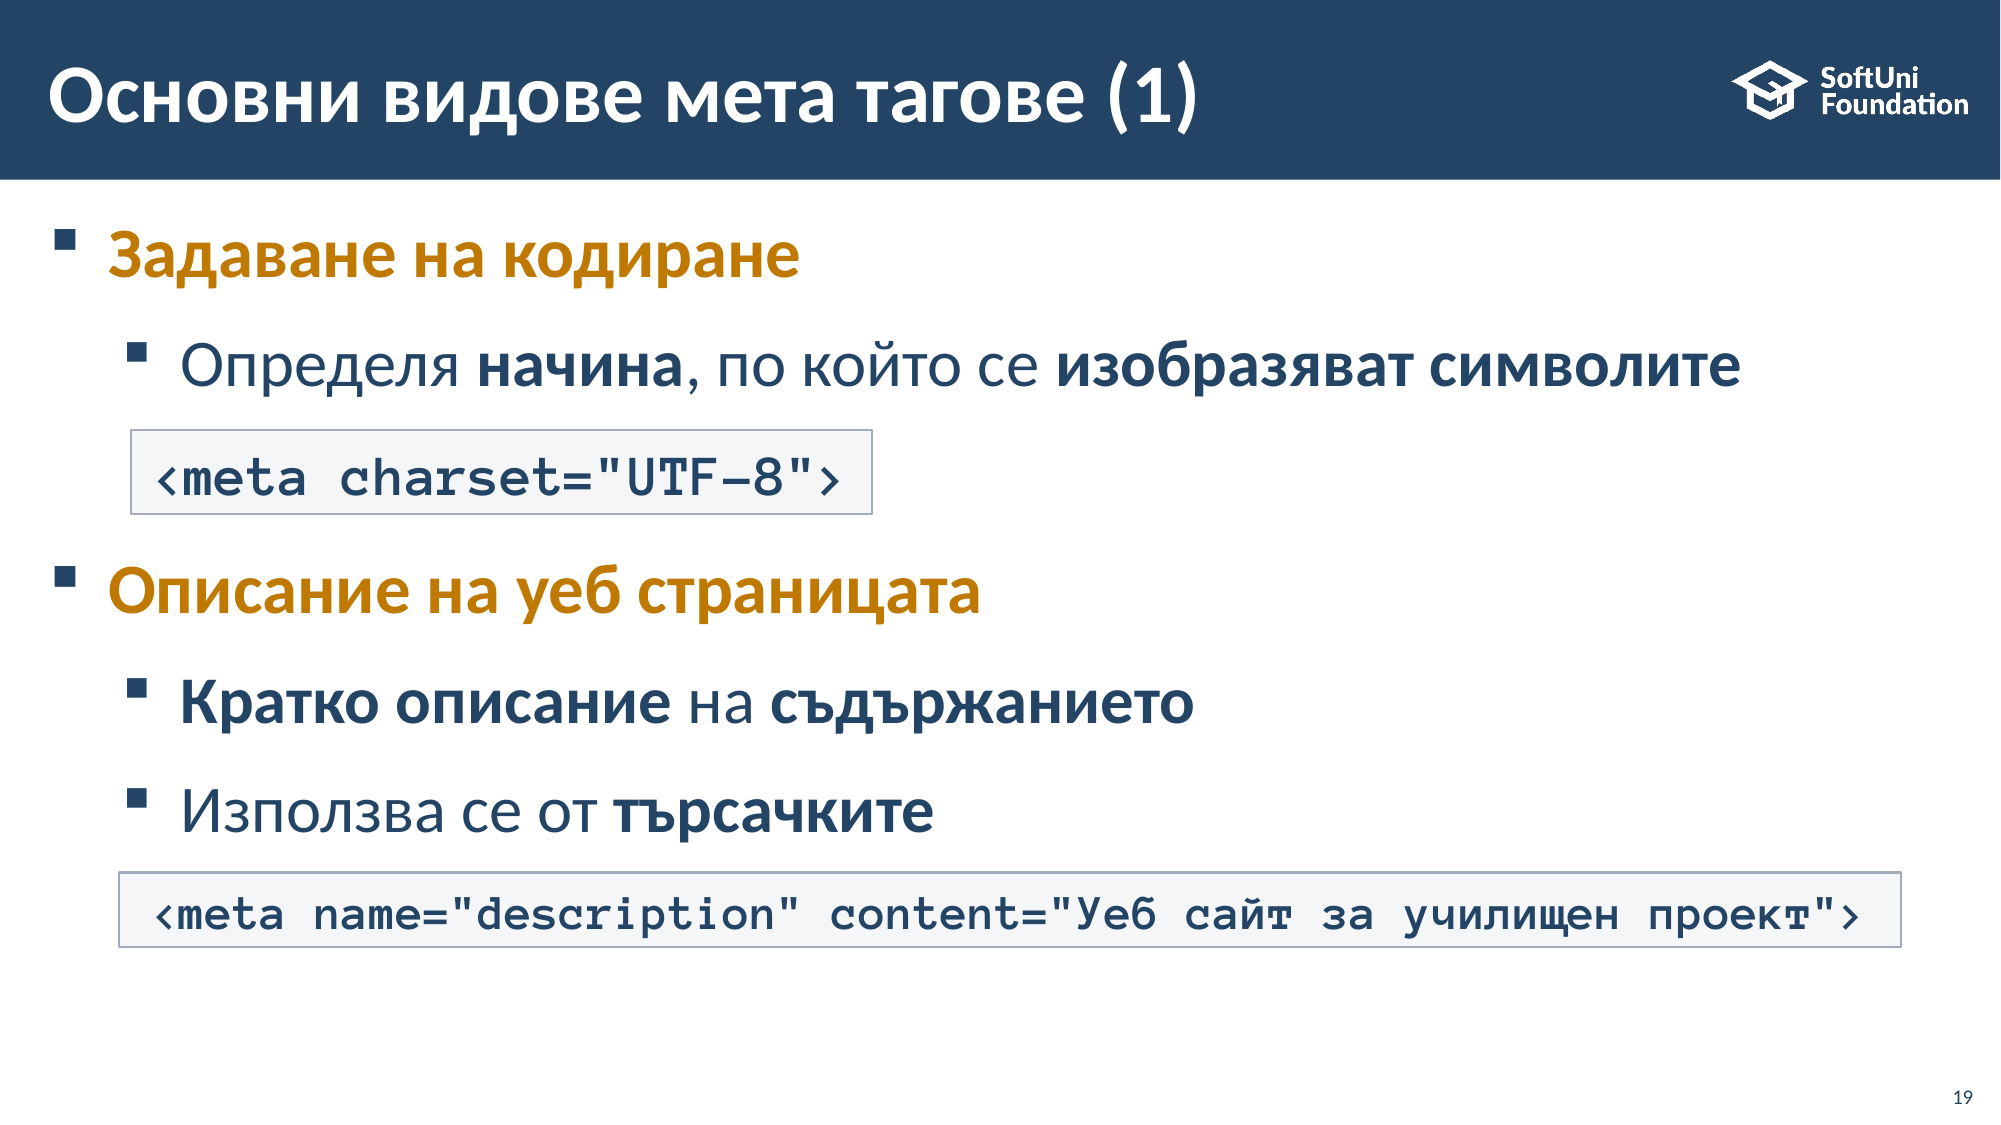

# Основни видове мета тагове (1)
Задаване на кодиране
Определя начина, по който се изобразяват символите

Описание на уеб страницата
Кратко описание на съдържанието
Използва се от търсачките
<meta charset="UTF-8">
<meta name="description" content="Уеб сайт за училищен проект">
19